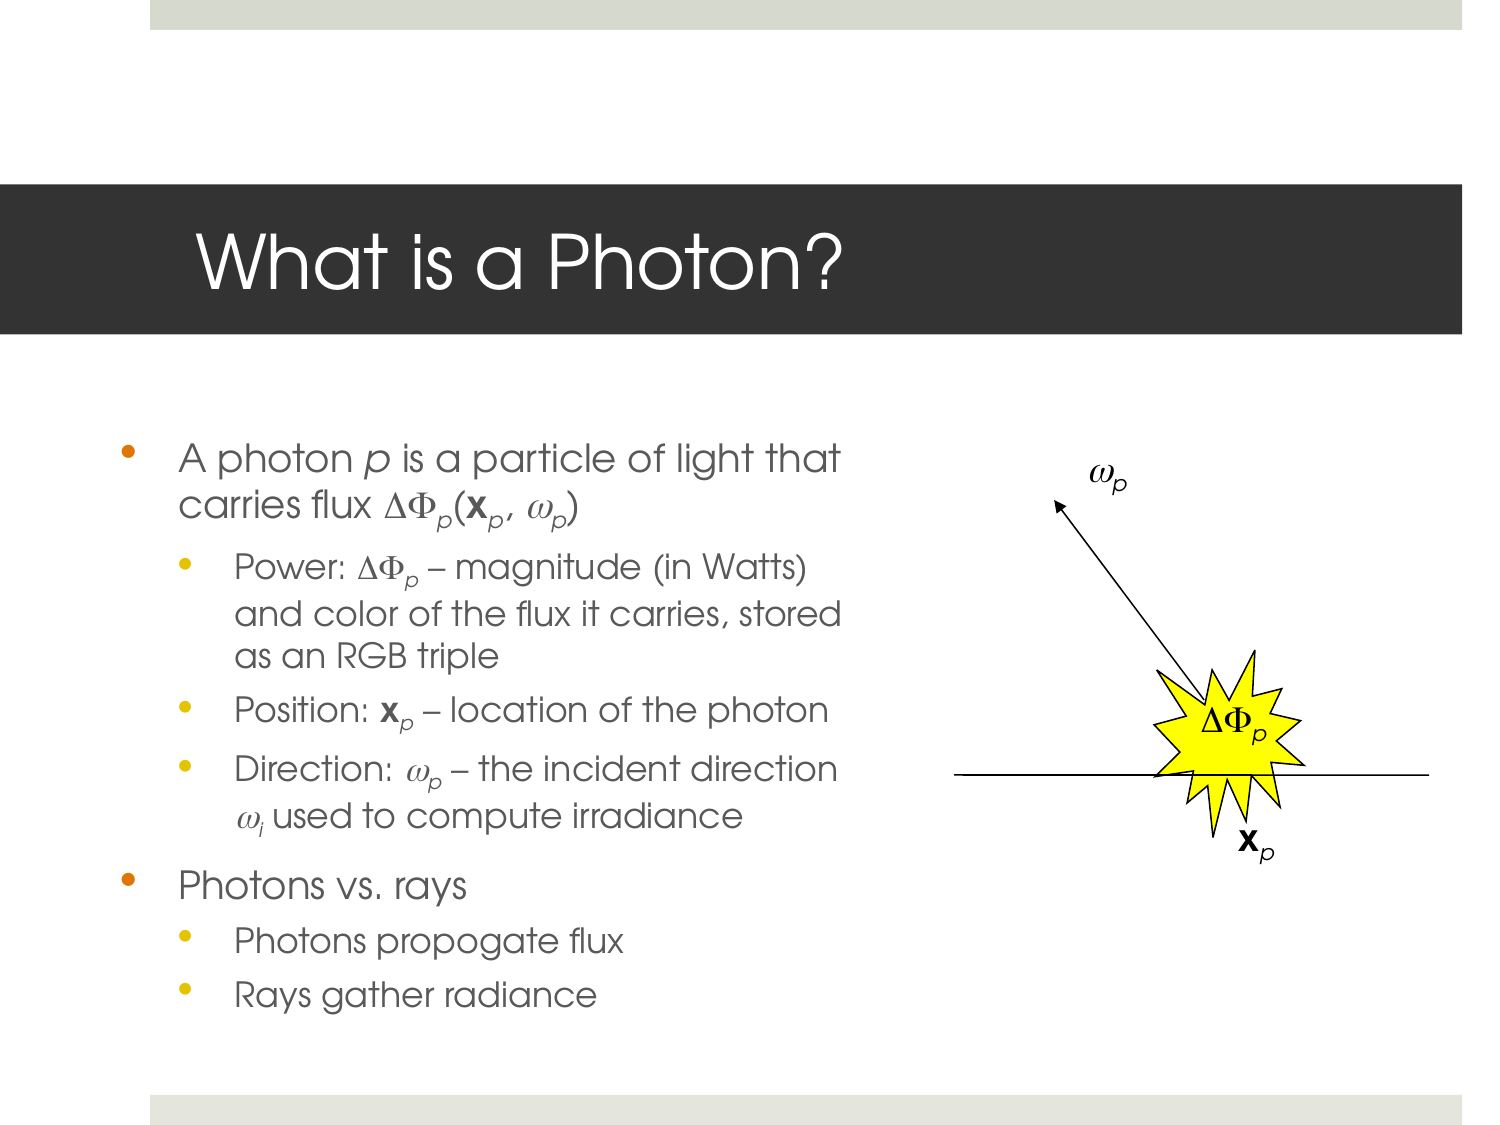

# What is a Photon?
A photon p is a particle of light that carries flux ΔΦp(xp, ωp)
Power: ΔΦp – magnitude (in Watts) and color of the flux it carries, stored as an RGB triple
Position: xp – location of the photon
Direction: ωp – the incident direction ωi used to compute irradiance
Photons vs. rays
Photons propogate flux
Rays gather radiance
ωp

ΔΦp

xp